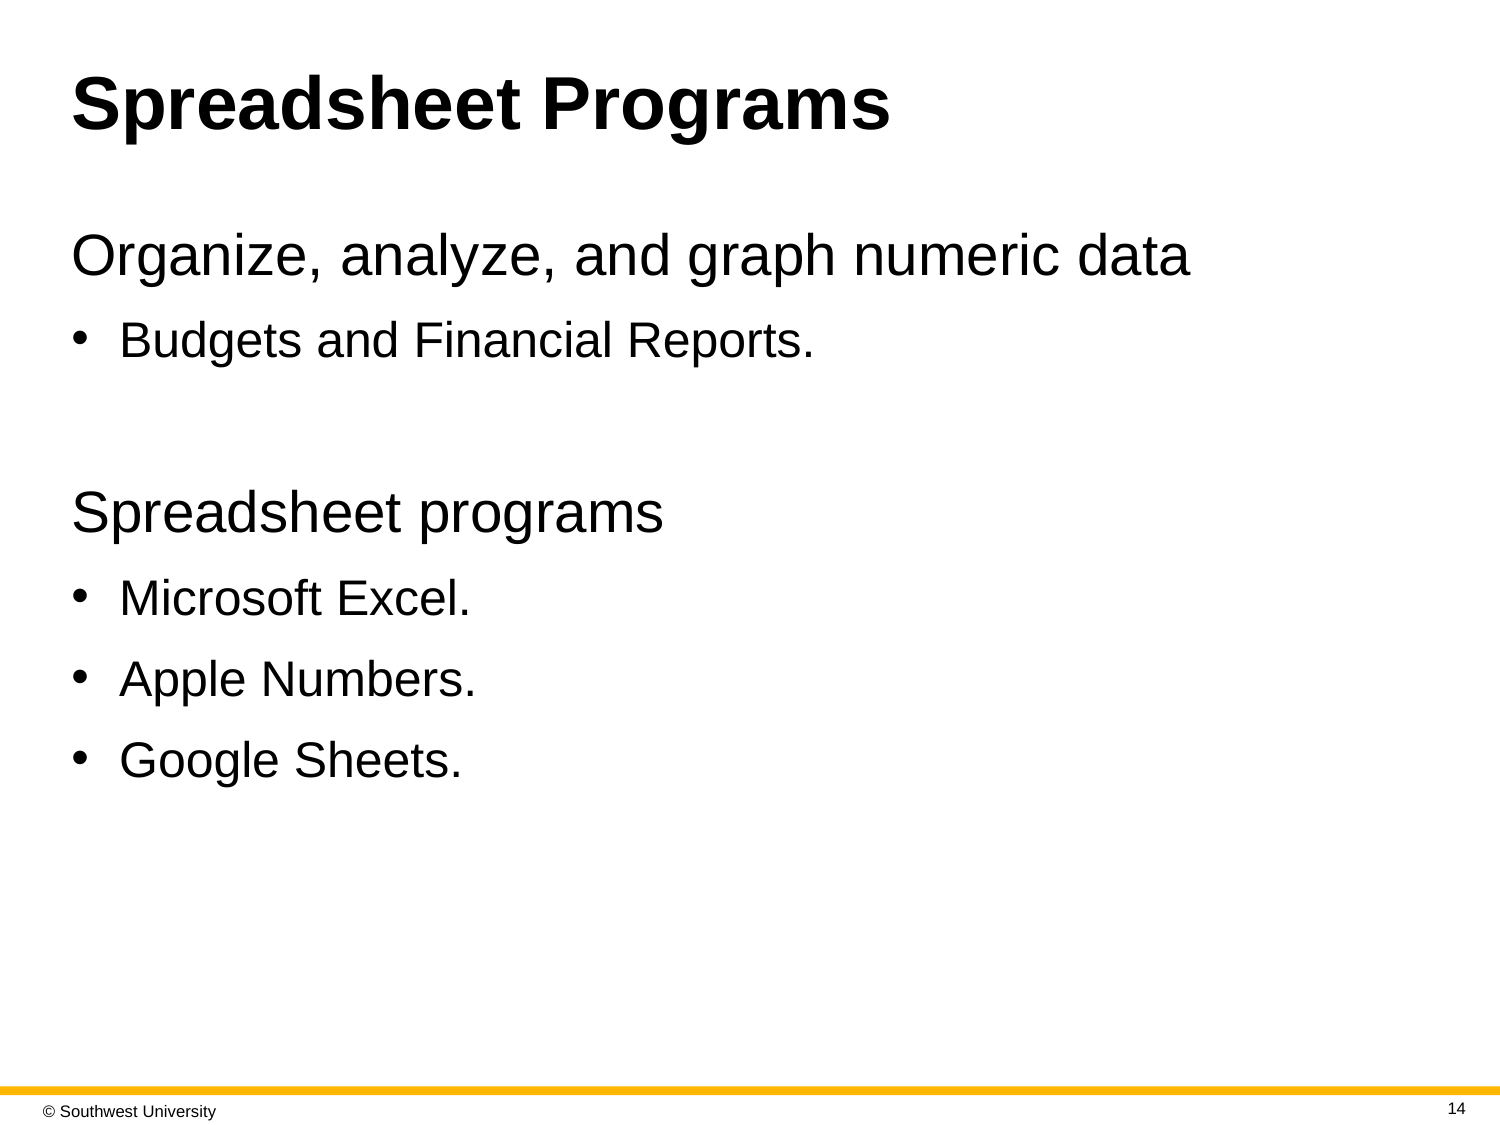

# Spreadsheet Programs
Organize, analyze, and graph numeric data
Budgets and Financial Reports.
Spreadsheet programs
Microsoft Excel.
Apple Numbers.
Google Sheets.
14